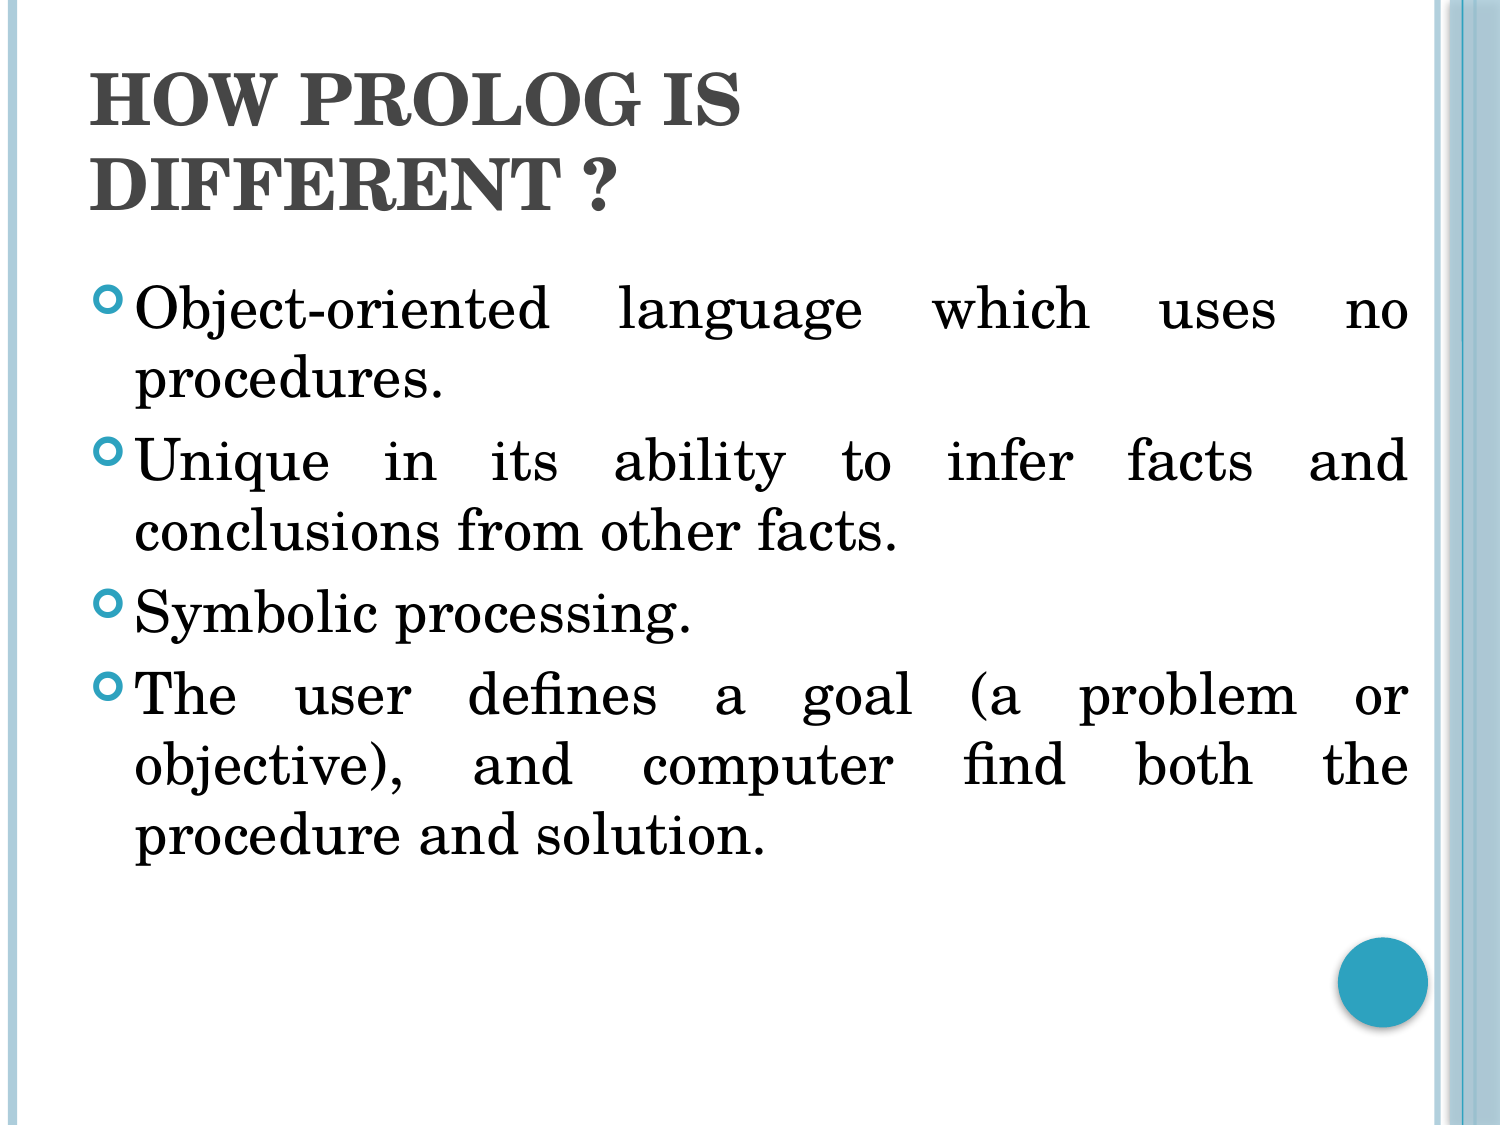

# How Prolog is Different ?
Object-oriented language which uses no procedures.
Unique in its ability to infer facts and conclusions from other facts.
Symbolic processing.
The user defines a goal (a problem or objective), and computer find both the procedure and solution.